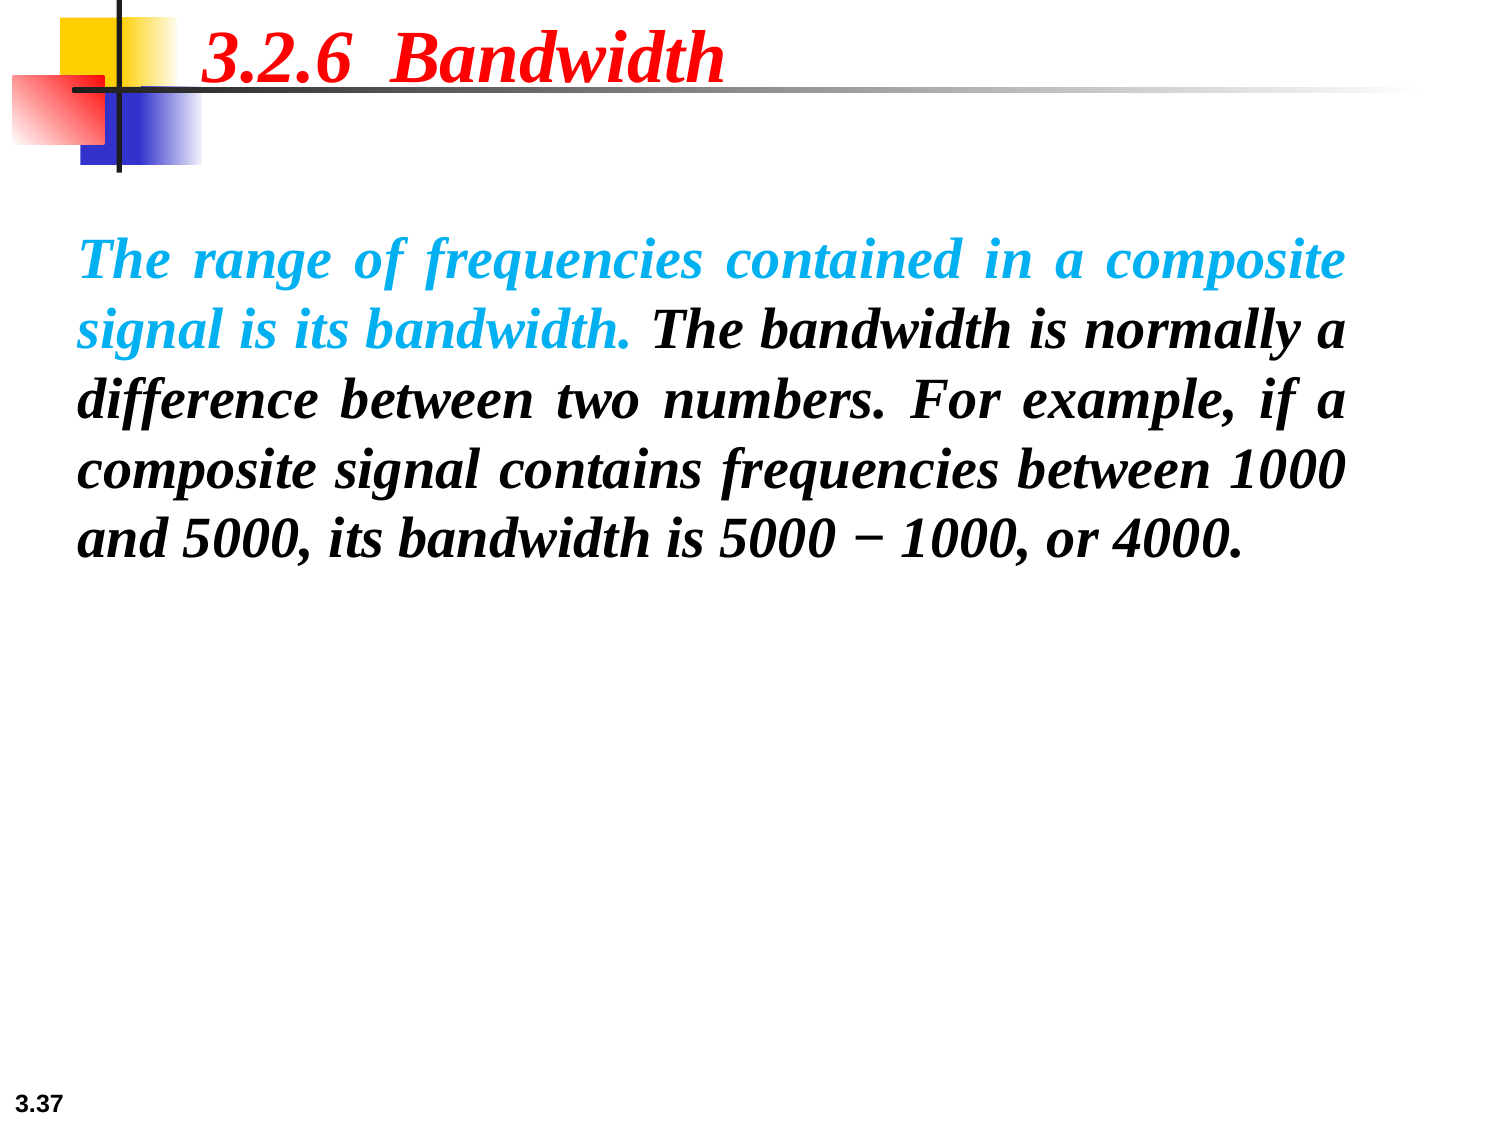

3.2.6  Bandwidth

The range of frequencies contained in a composite signal is its bandwidth. The bandwidth is normally a difference between two numbers. For example, if a composite signal contains frequencies between 1000 and 5000, its bandwidth is 5000 − 1000, or 4000.
3.37